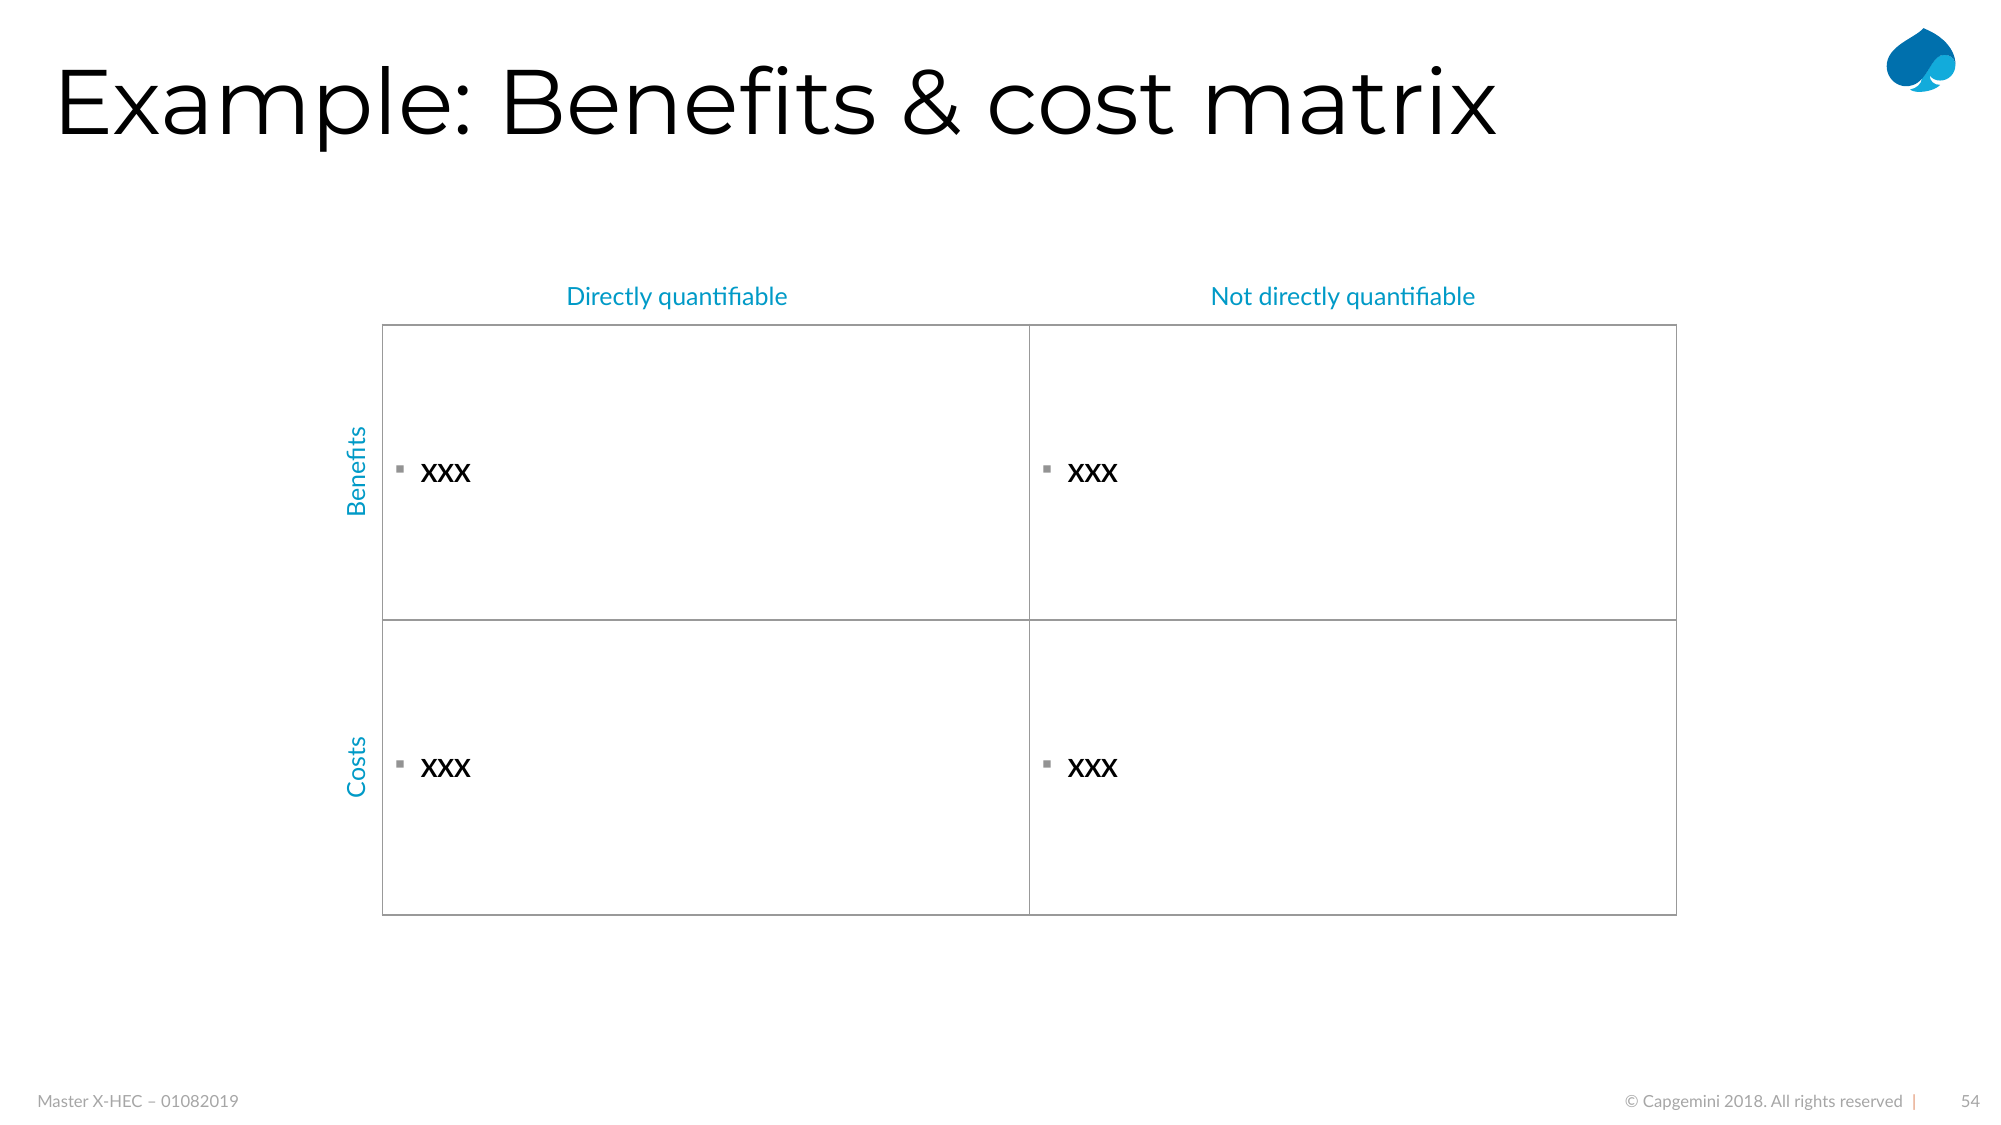

Not directly quantifiable
Directly quantifiable
# Example: Benefits & cost matrix
Benefits
Costs
| XXX | XXX |
| --- | --- |
| XXX | XXX |